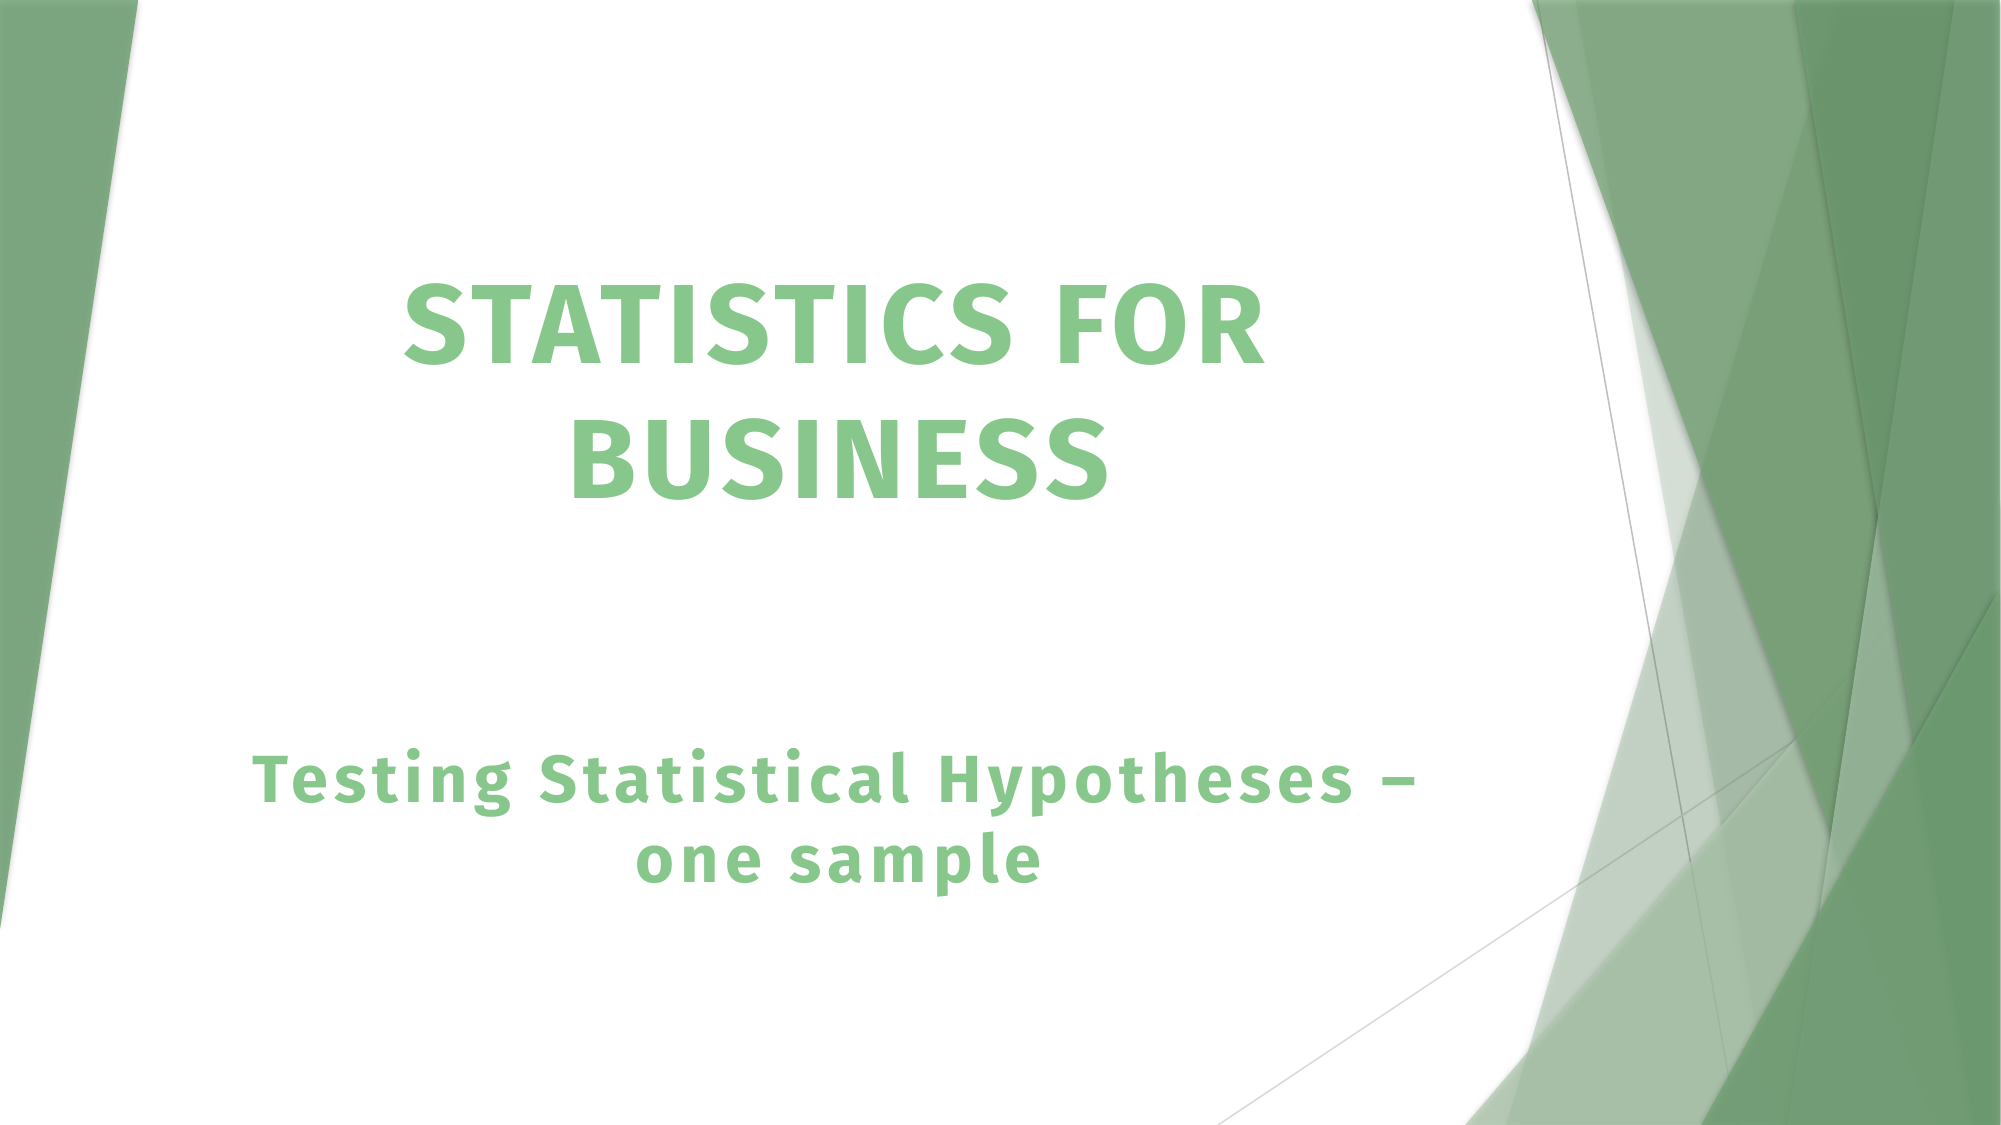

STATISTICS FOR BUSINESS

Testing Statistical Hypotheses –one sample